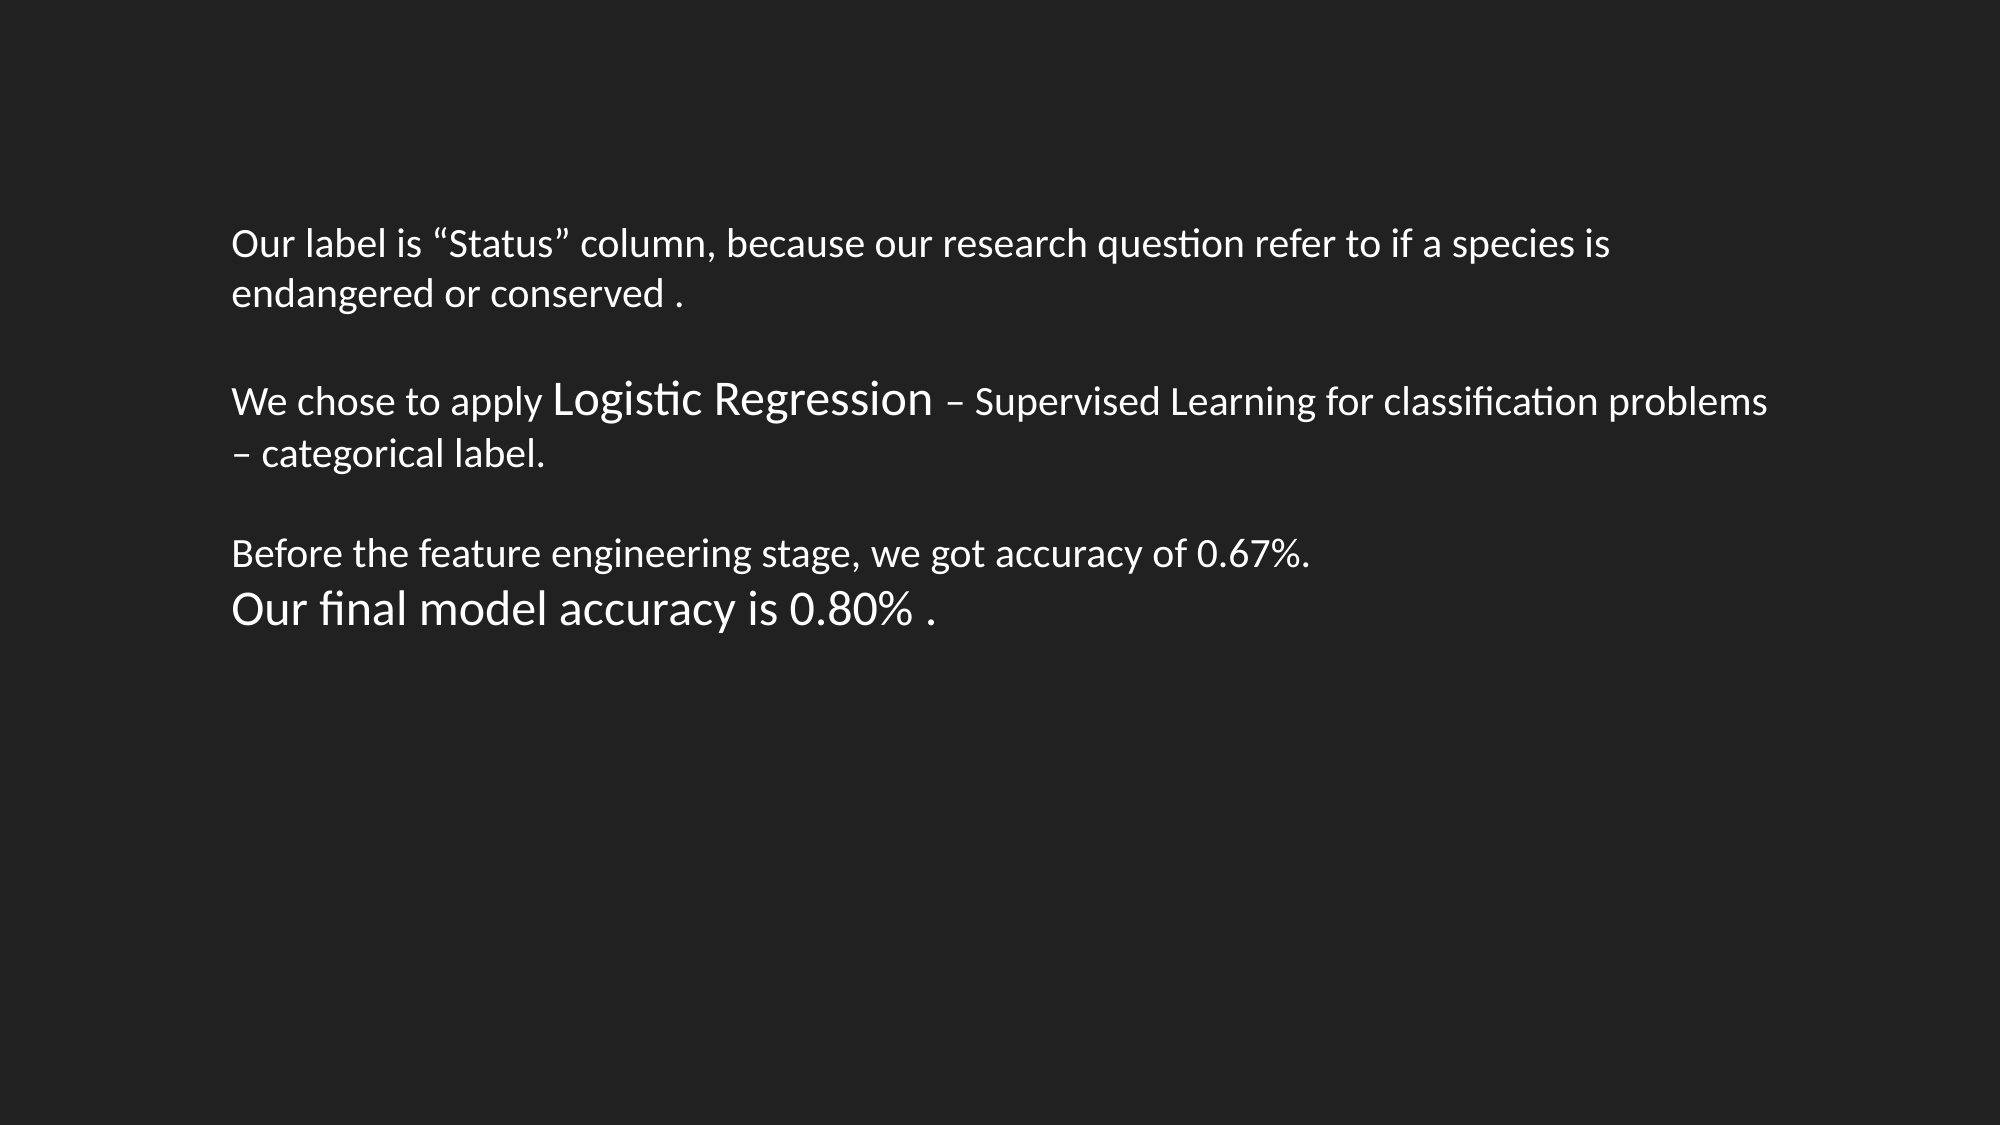

Our label is “Status” column, because our research question refer to if a species is endangered or conserved .

We chose to apply Logistic Regression – Supervised Learning for classification problems – categorical label.

Before the feature engineering stage, we got accuracy of 0.67%.
Our final model accuracy is 0.80% .